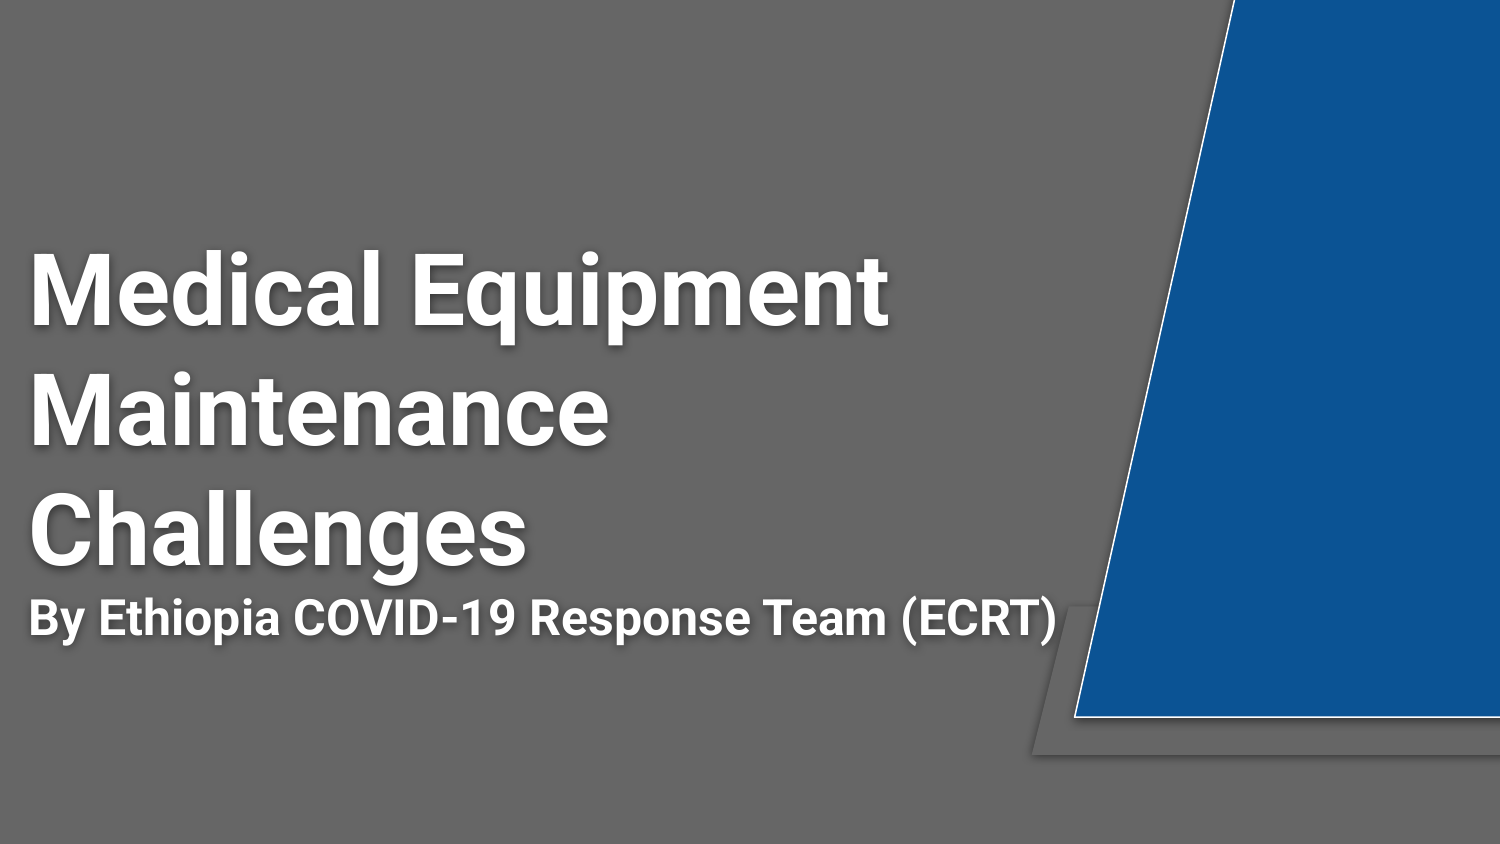

Medical Equipment Maintenance
Challenges
By Ethiopia COVID-19 Response Team (ECRT)